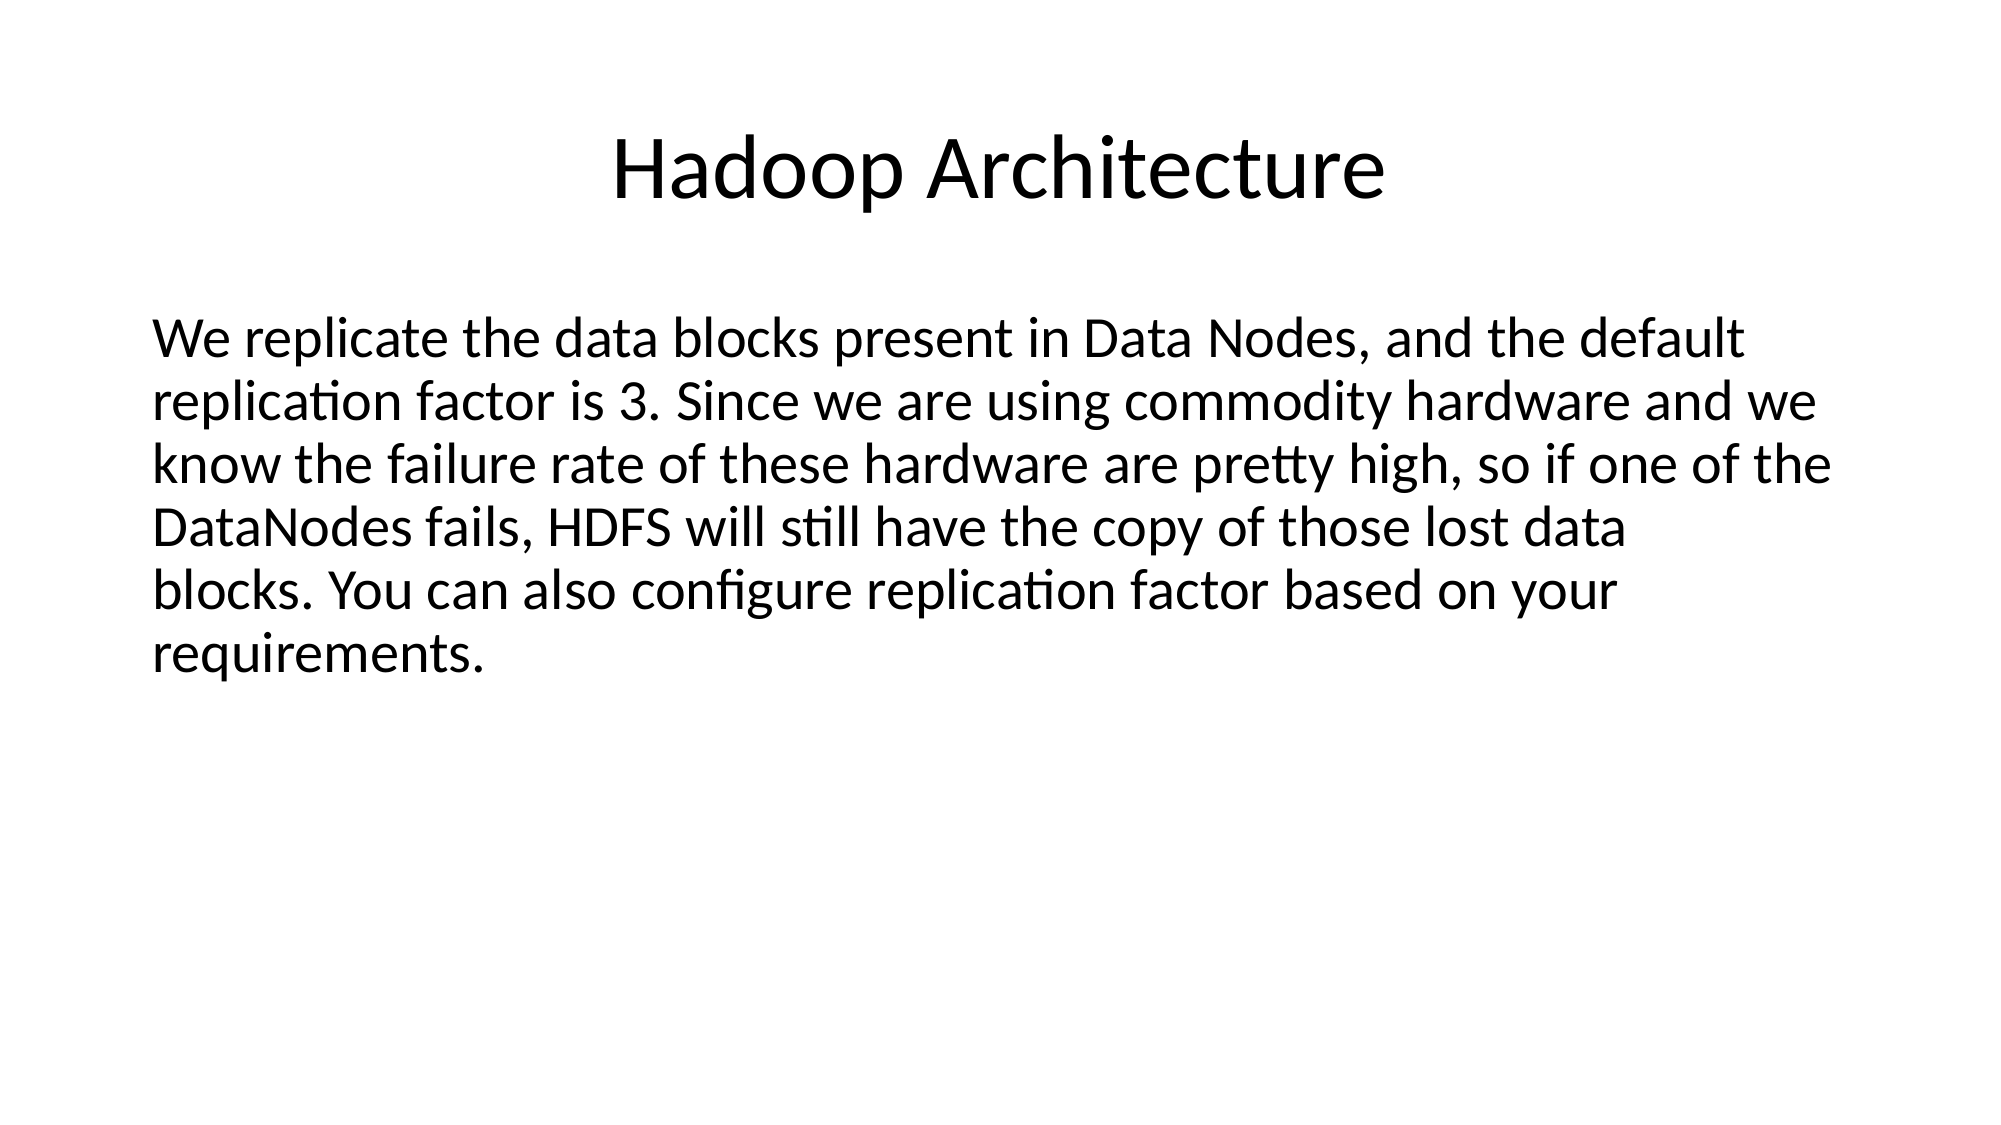

# Hadoop Architecture
We replicate the data blocks present in Data Nodes, and the default replication factor is 3. Since we are using commodity hardware and we know the failure rate of these hardware are pretty high, so if one of the DataNodes fails, HDFS will still have the copy of those lost data blocks. You can also configure replication factor based on your requirements.